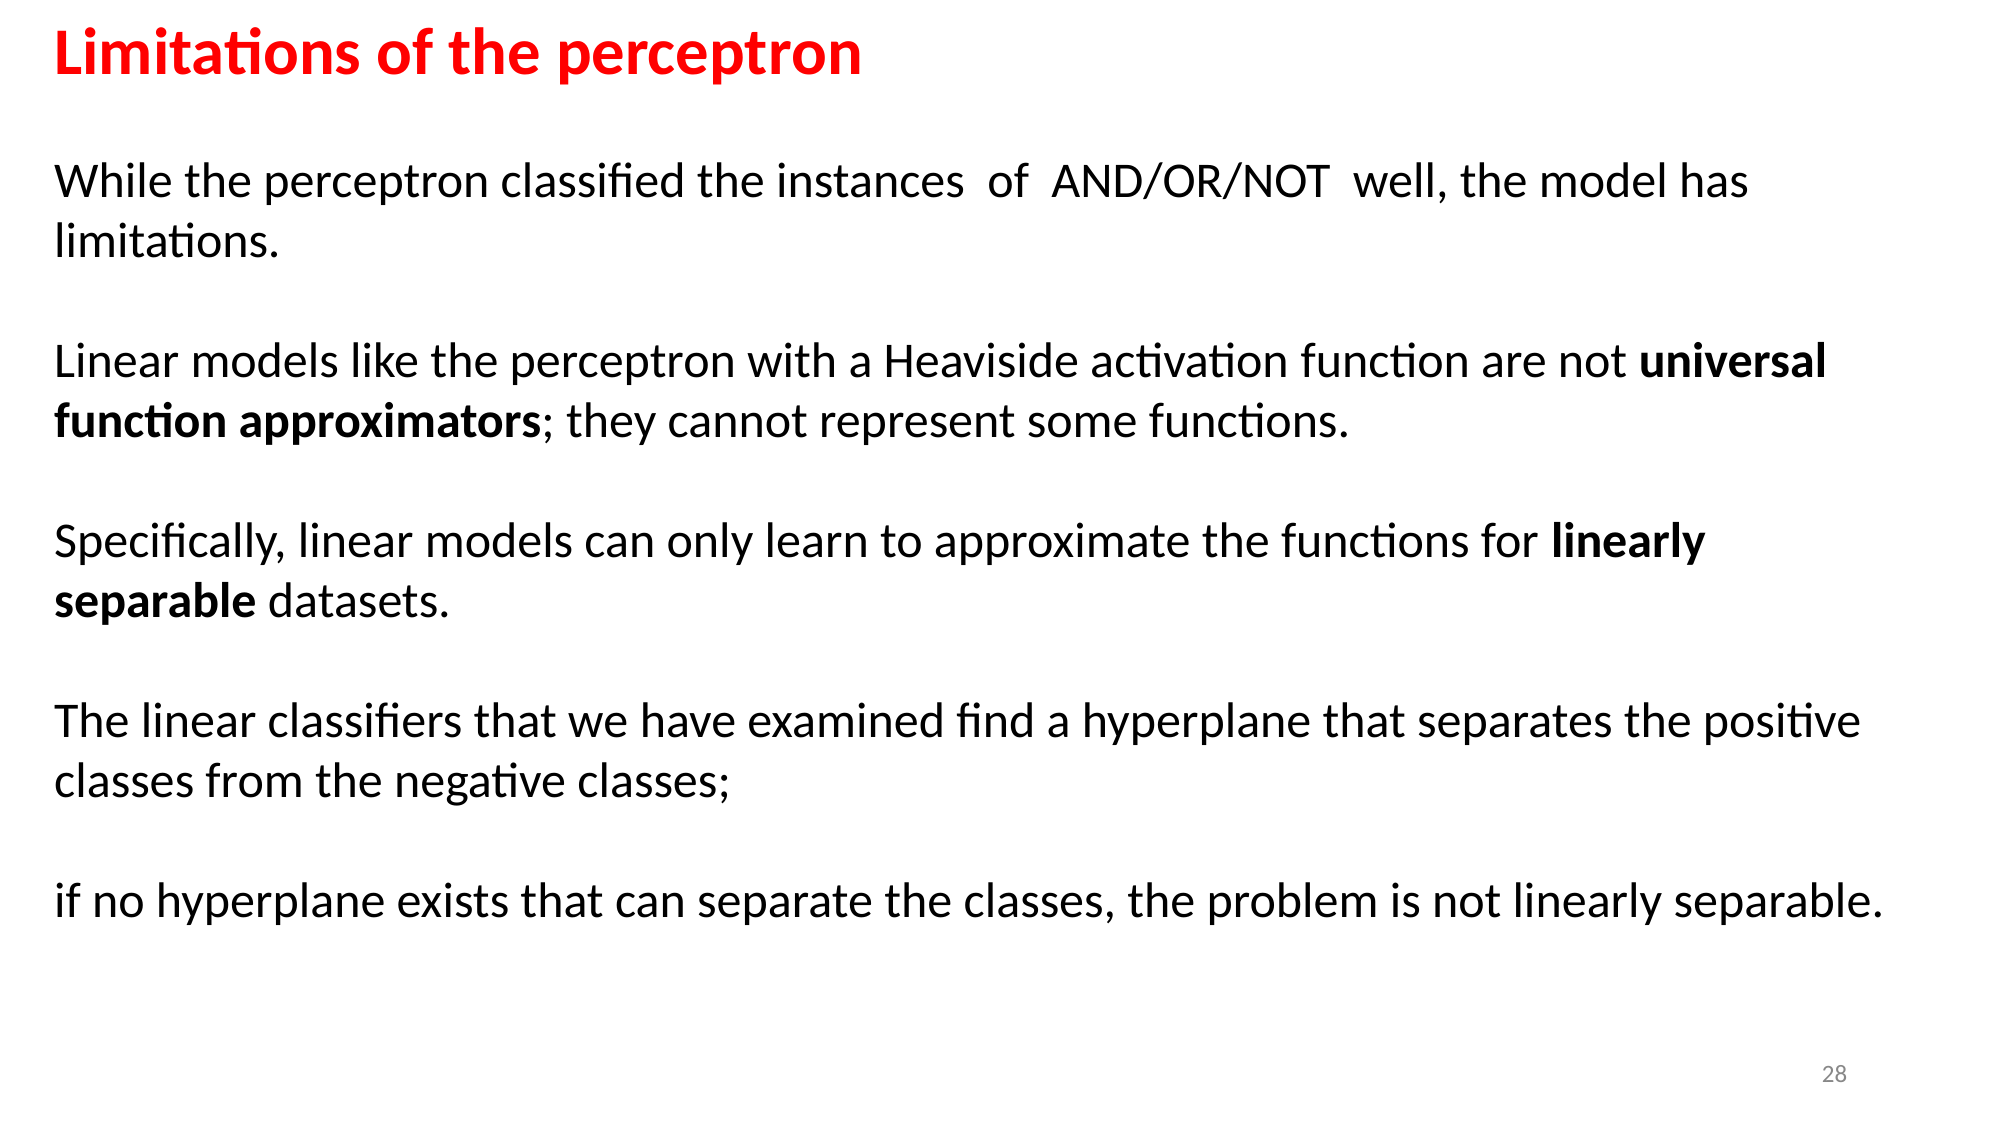

Limitations of the perceptron

While the perceptron classified the instances  of  AND/OR/NOT  well, the model has limitations.

Linear models like the perceptron with a Heaviside activation function are not universal function approximators; they cannot represent some functions.

Specifically, linear models can only learn to approximate the functions for linearly separable datasets.

The linear classifiers that we have examined find a hyperplane that separates the positive classes from the negative classes;

if no hyperplane exists that can separate the classes, the problem is not linearly separable.

28